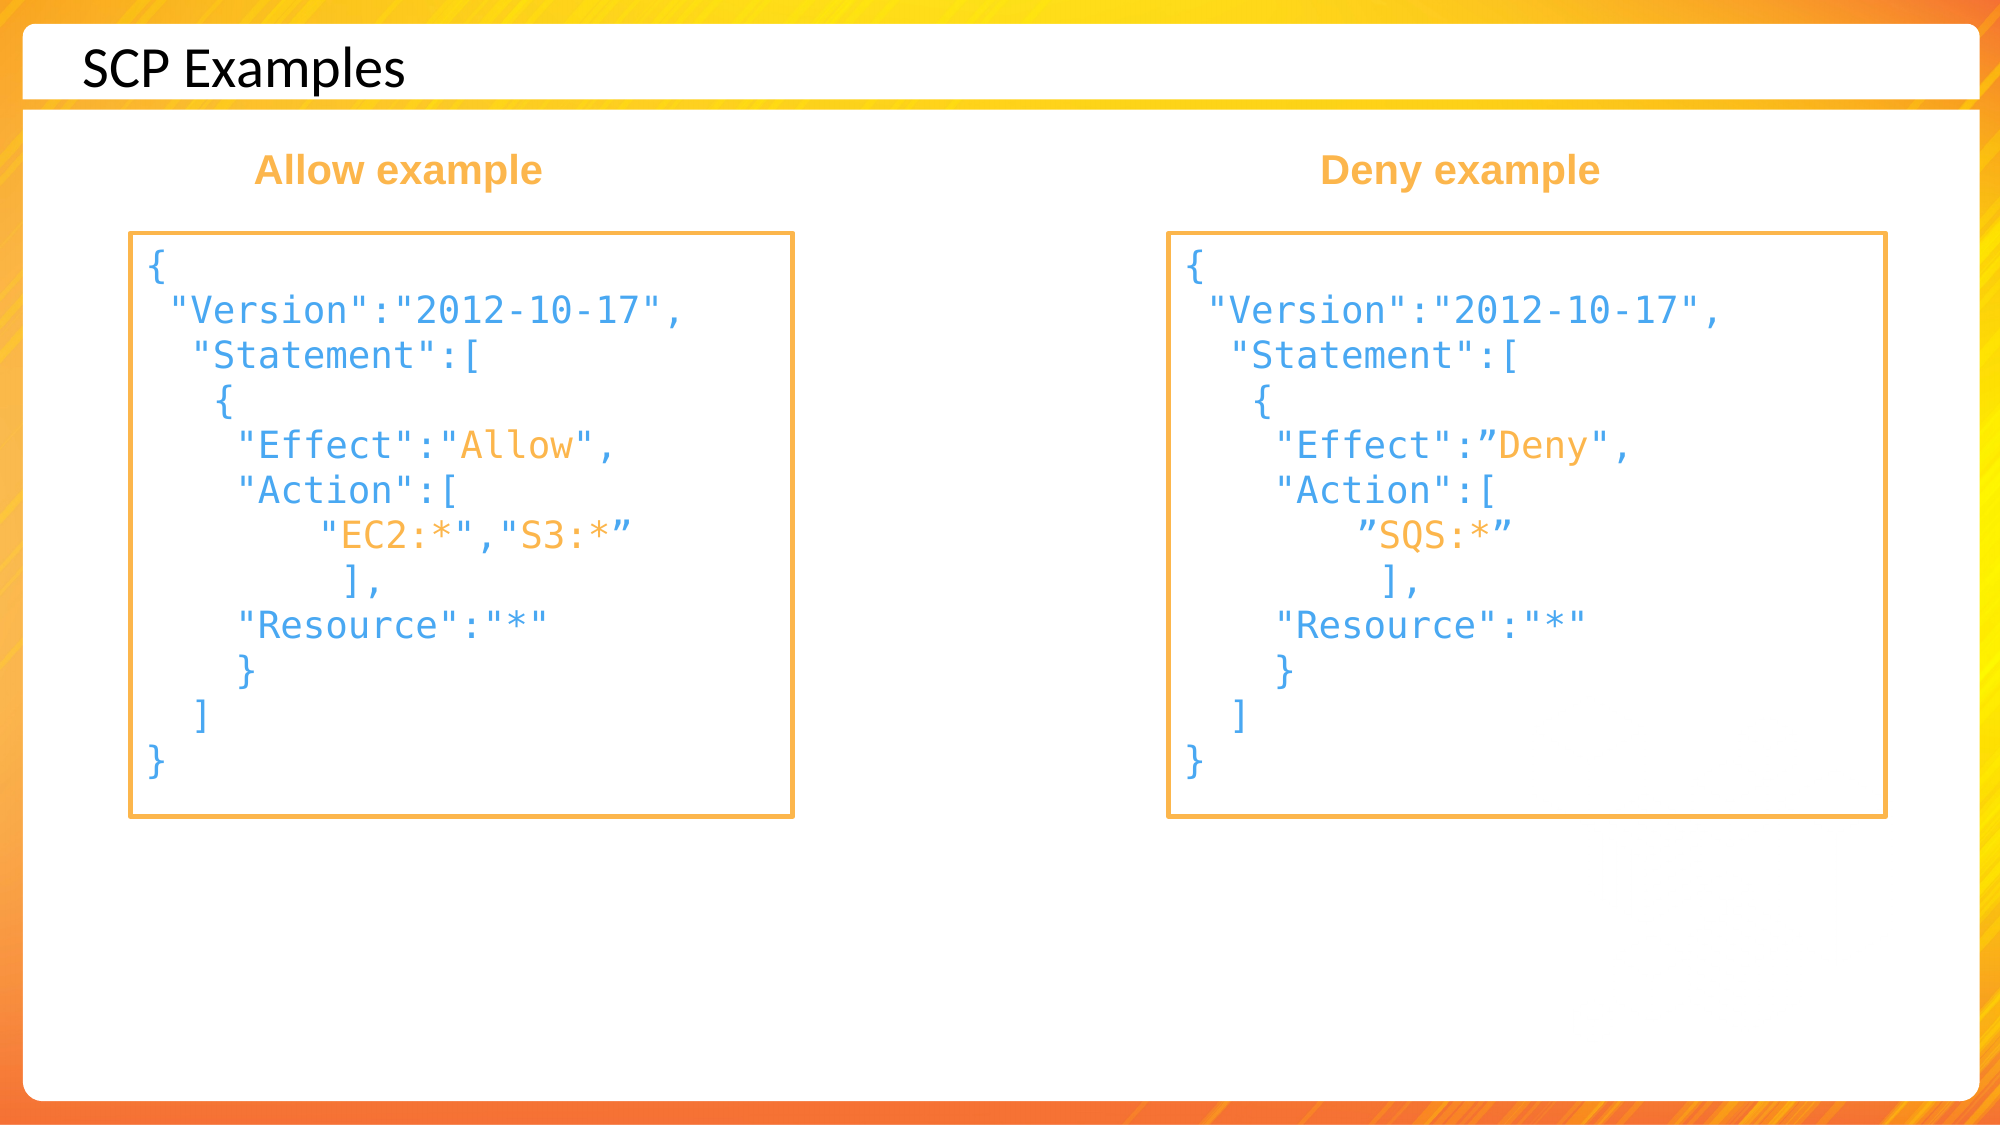

SCP Examples
Allow example
Deny example
{
 "Version":"2012-10-17",
  "Statement":[
   {
    "Effect":"Allow",
    "Action":[
	 "EC2:*","S3:*”
	  ],
    "Resource":"*"
    }
  ]
}

{
 "Version":"2012-10-17",
  "Statement":[
   {
    "Effect":”Deny",
    "Action":[
	 ”SQS:*”
	  ],
    "Resource":"*"
    }
  ]
}